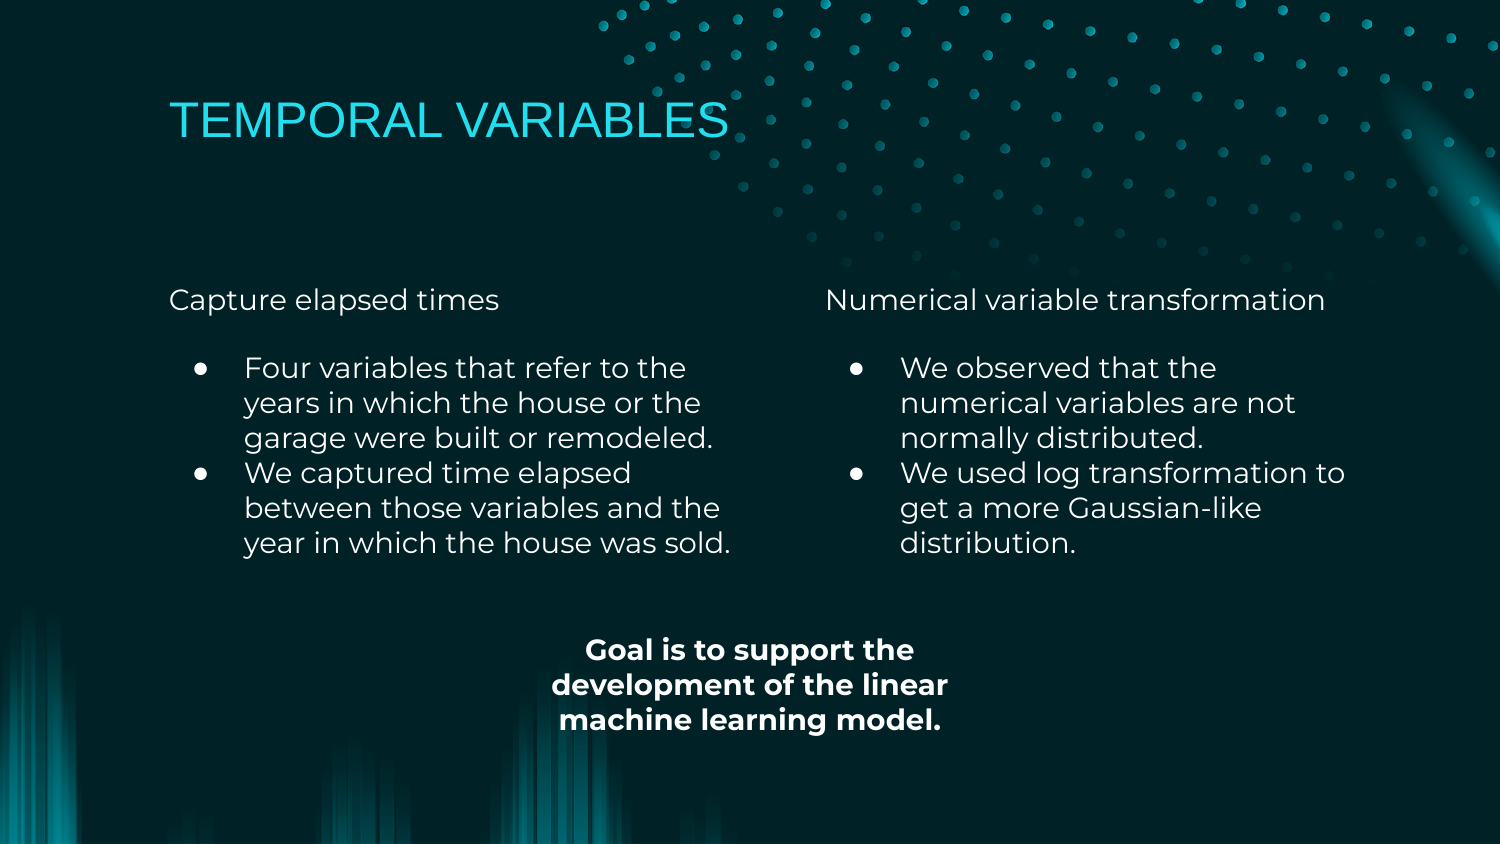

# TEMPORAL VARIABLES
Capture elapsed times
Four variables that refer to the years in which the house or the garage were built or remodeled.
We captured time elapsed between those variables and the year in which the house was sold.
Numerical variable transformation
We observed that the numerical variables are not normally distributed.
We used log transformation to get a more Gaussian-like distribution.
Goal is to support the development of the linear machine learning model.